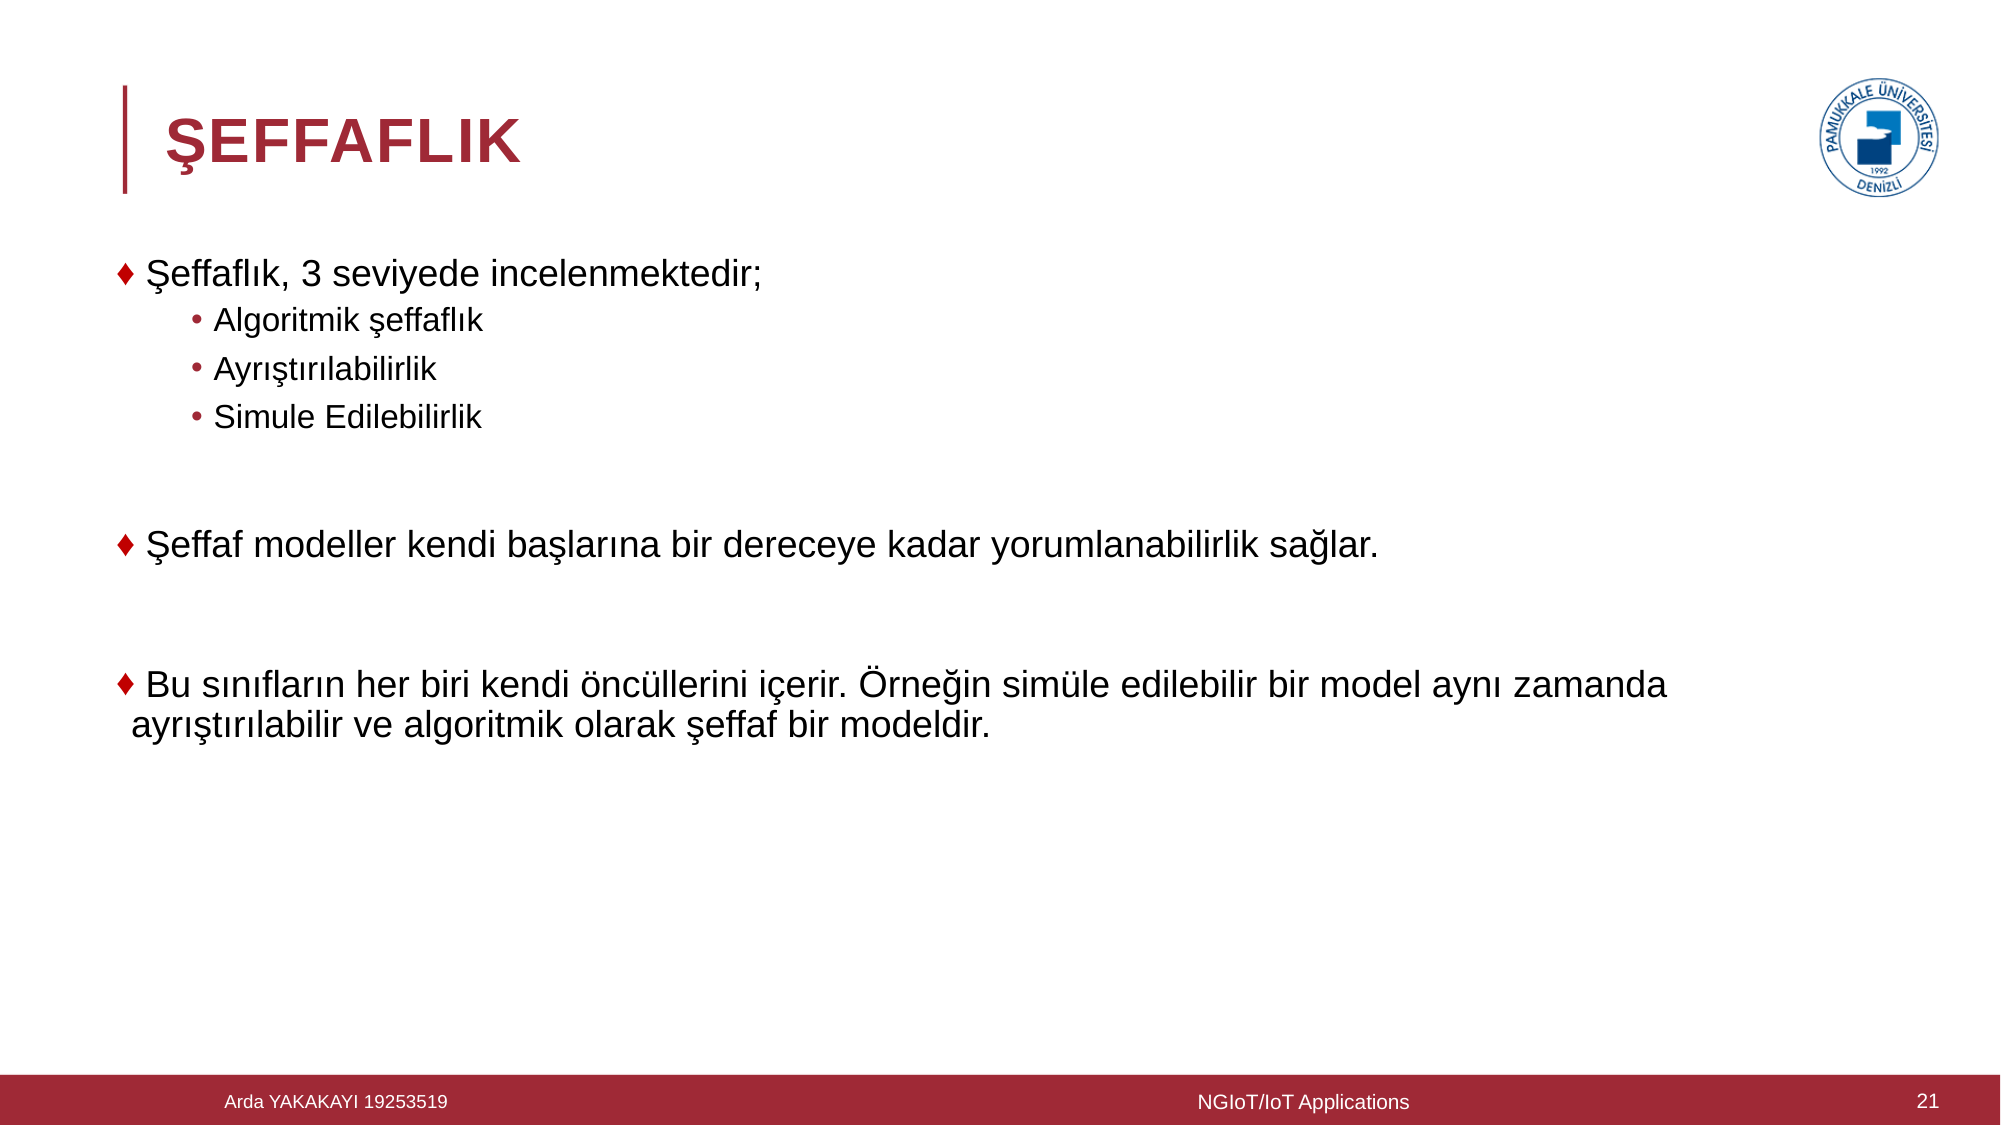

# ŞEFFAFLIK
 Şeffaflık, 3 seviyede incelenmektedir;
Algoritmik şeffaflık
Ayrıştırılabilirlik
Simule Edilebilirlik

 Şeffaf modeller kendi başlarına bir dereceye kadar yorumlanabilirlik sağlar.

 Bu sınıfların her biri kendi öncüllerini içerir. Örneğin simüle edilebilir bir model aynı zamanda ayrıştırılabilir ve algoritmik olarak şeffaf bir modeldir.

NGIoT/IoT Applications
21